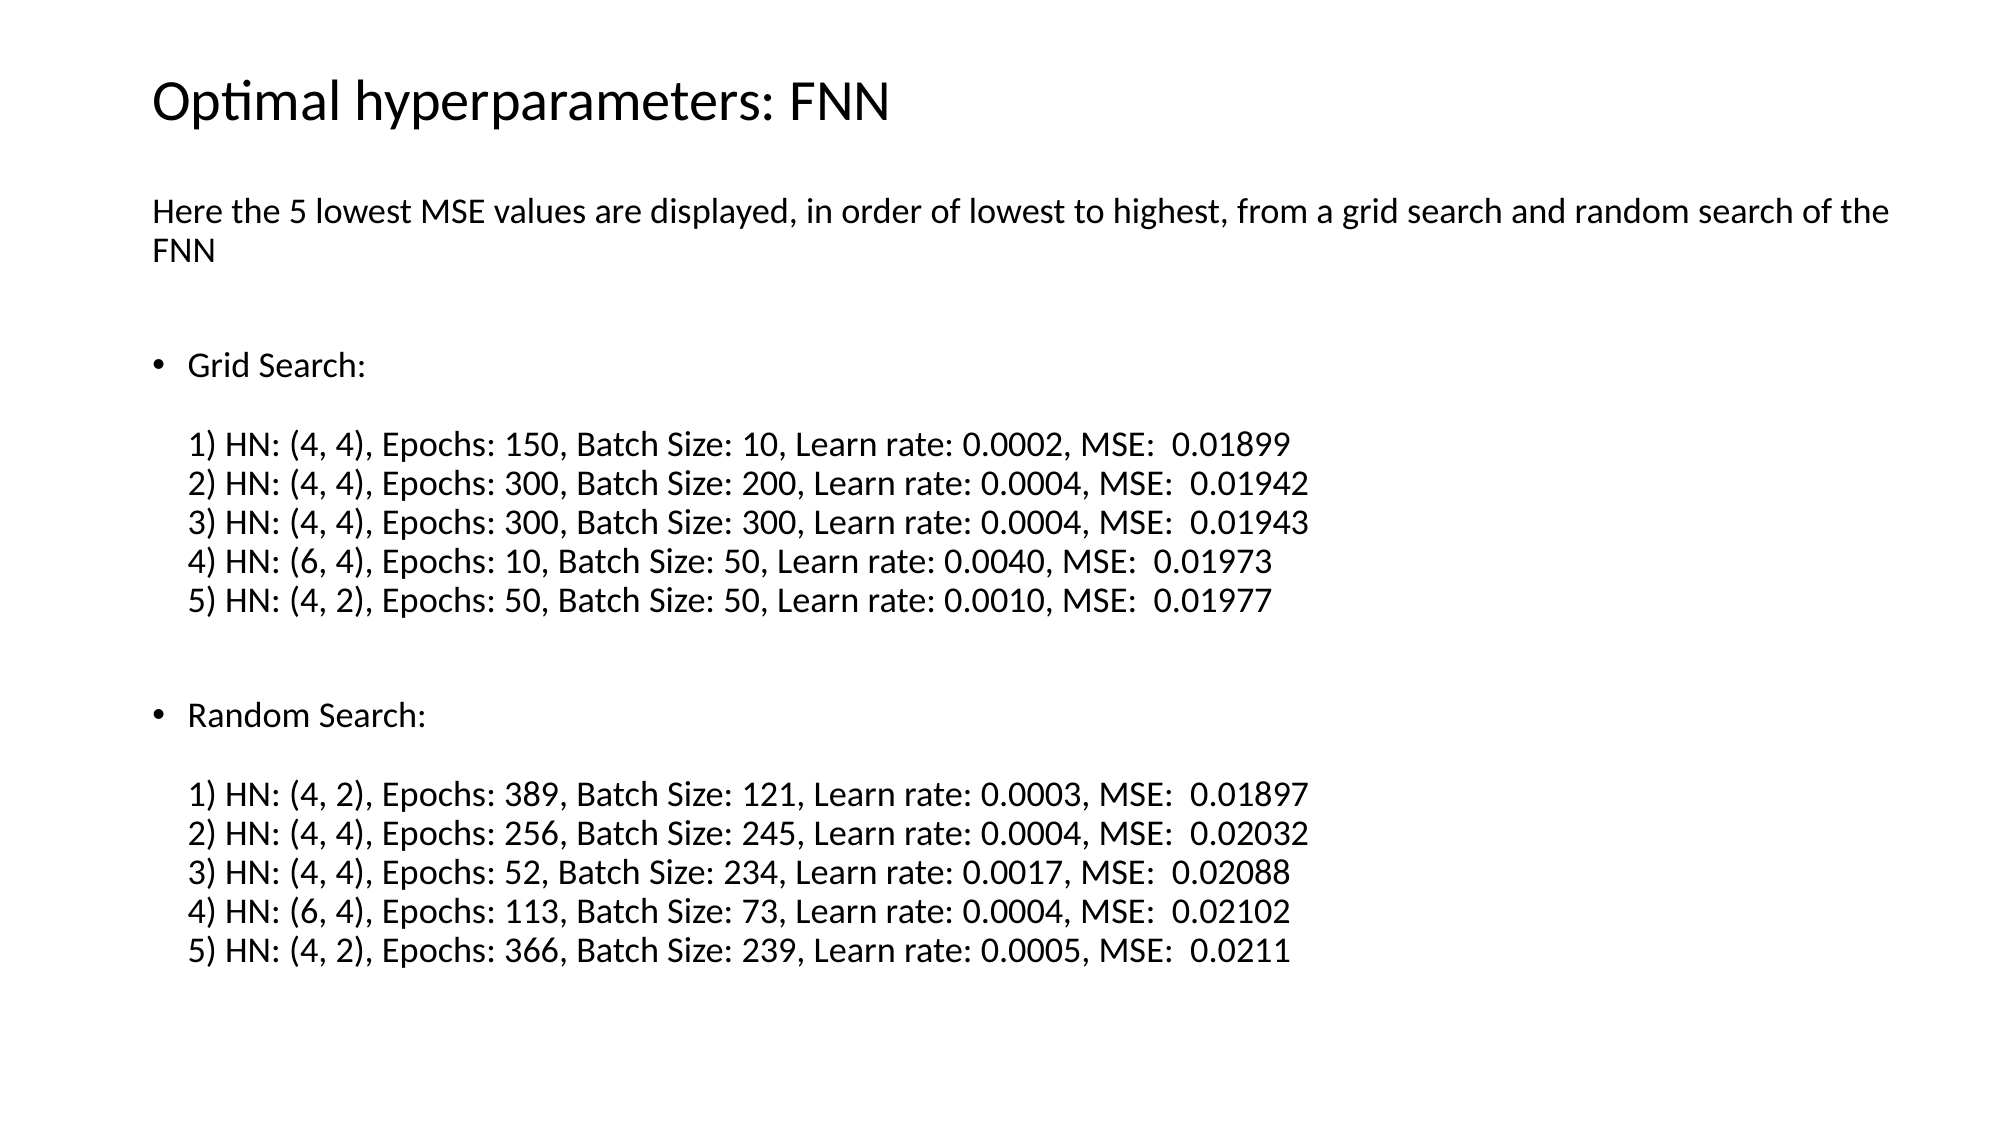

# Optimal hyperparameters: FNN
Here the 5 lowest MSE values are displayed, in order of lowest to highest, from a grid search and random search of the FNN

Grid Search:
1) HN: (4, 4), Epochs: 150, Batch Size: 10, Learn rate: 0.0002, MSE:  0.01899
2) HN: (4, 4), Epochs: 300, Batch Size: 200, Learn rate: 0.0004, MSE:  0.01942
3) HN: (4, 4), Epochs: 300, Batch Size: 300, Learn rate: 0.0004, MSE:  0.01943
4) HN: (6, 4), Epochs: 10, Batch Size: 50, Learn rate: 0.0040, MSE:  0.01973
5) HN: (4, 2), Epochs: 50, Batch Size: 50, Learn rate: 0.0010, MSE:  0.01977

Random Search:
1) HN: (4, 2), Epochs: 389, Batch Size: 121, Learn rate: 0.0003, MSE:  0.01897
2) HN: (4, 4), Epochs: 256, Batch Size: 245, Learn rate: 0.0004, MSE:  0.02032
3) HN: (4, 4), Epochs: 52, Batch Size: 234, Learn rate: 0.0017, MSE:  0.02088
4) HN: (6, 4), Epochs: 113, Batch Size: 73, Learn rate: 0.0004, MSE:  0.02102
5) HN: (4, 2), Epochs: 366, Batch Size: 239, Learn rate: 0.0005, MSE:  0.0211